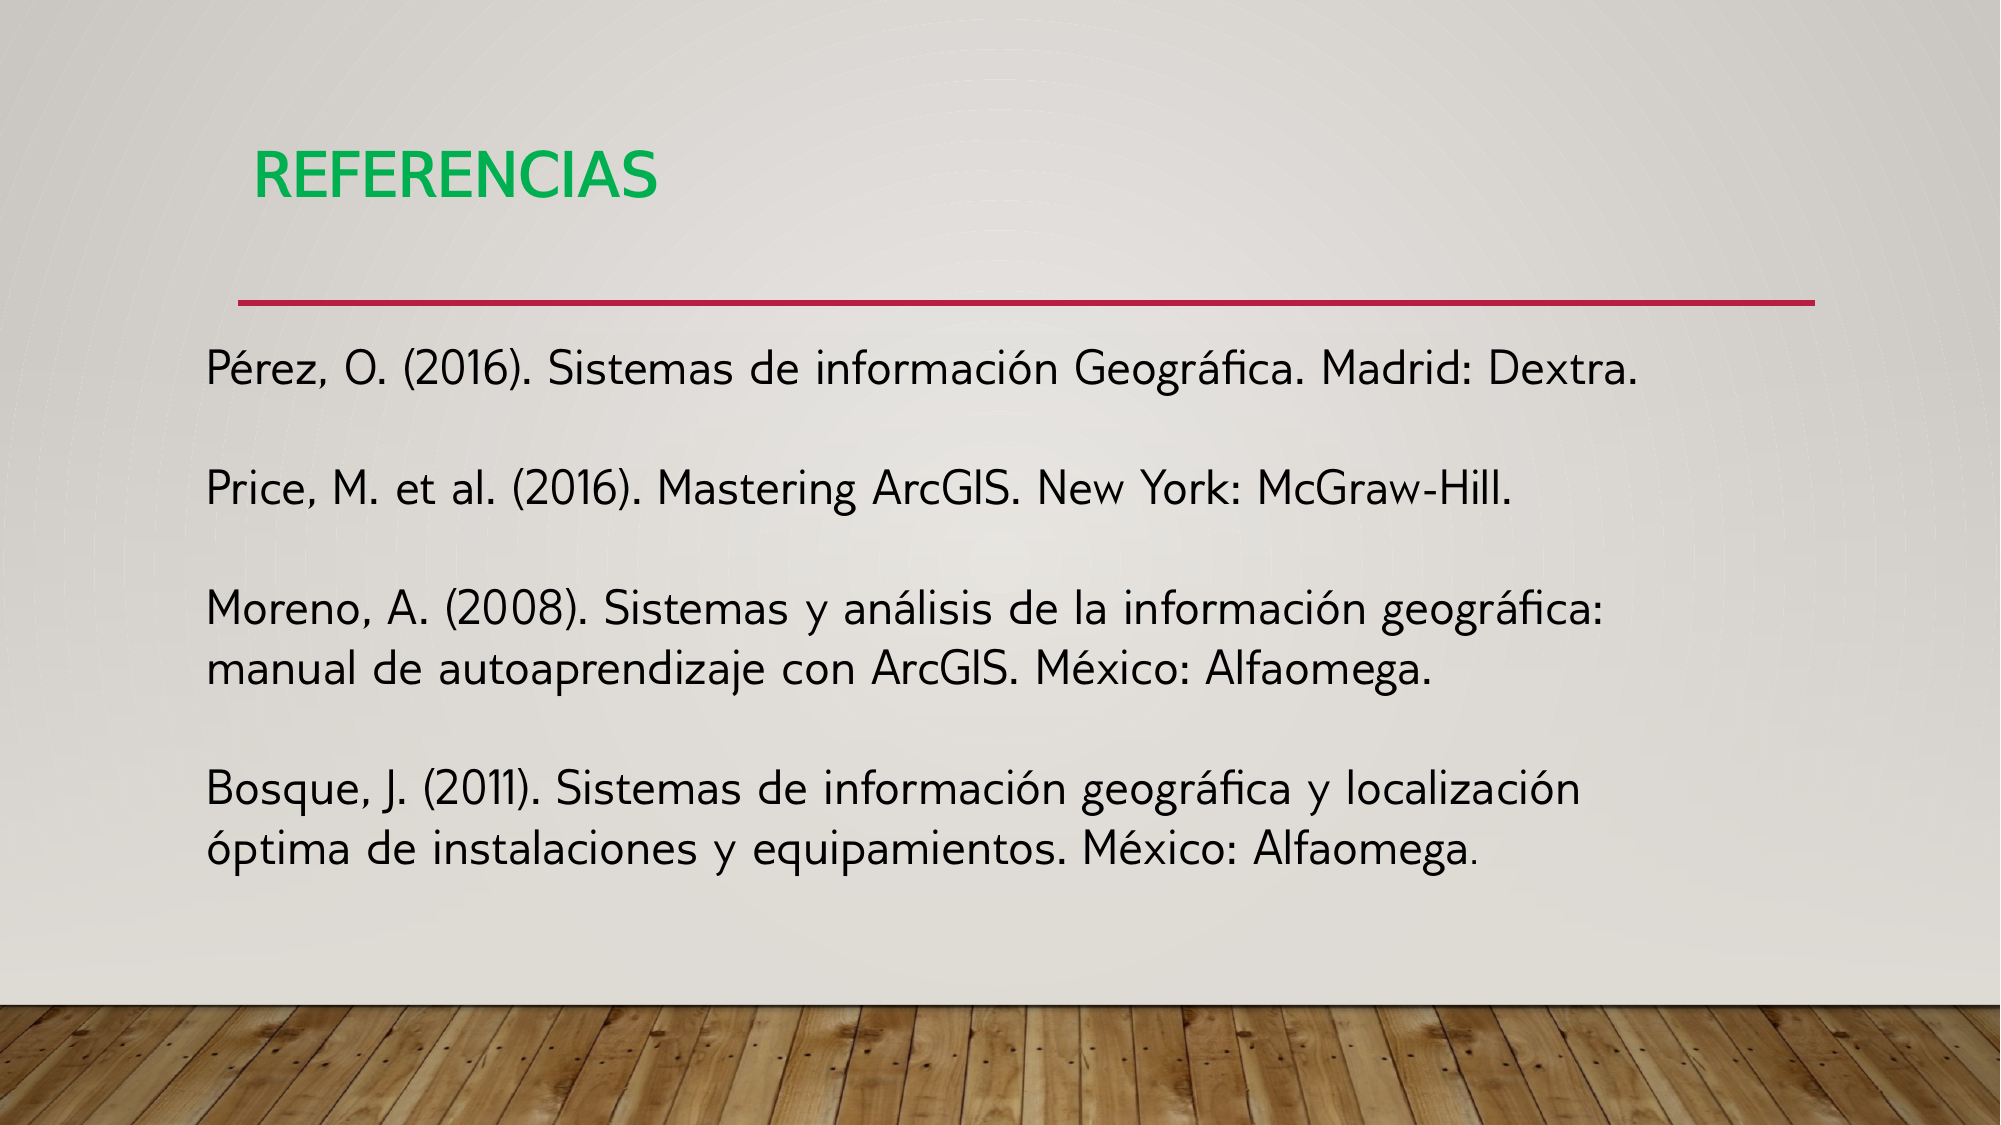

# Referencias
Pérez, O. (2016). Sistemas de información Geográfica. Madrid: Dextra.

Price, M. et al. (2016). Mastering ArcGIS. New York: McGraw-Hill.

Moreno, A. (2008). Sistemas y análisis de la información geográfica: manual de autoaprendizaje con ArcGIS. México: Alfaomega.

Bosque, J. (2011). Sistemas de información geográfica y localización óptima de instalaciones y equipamientos. México: Alfaomega.